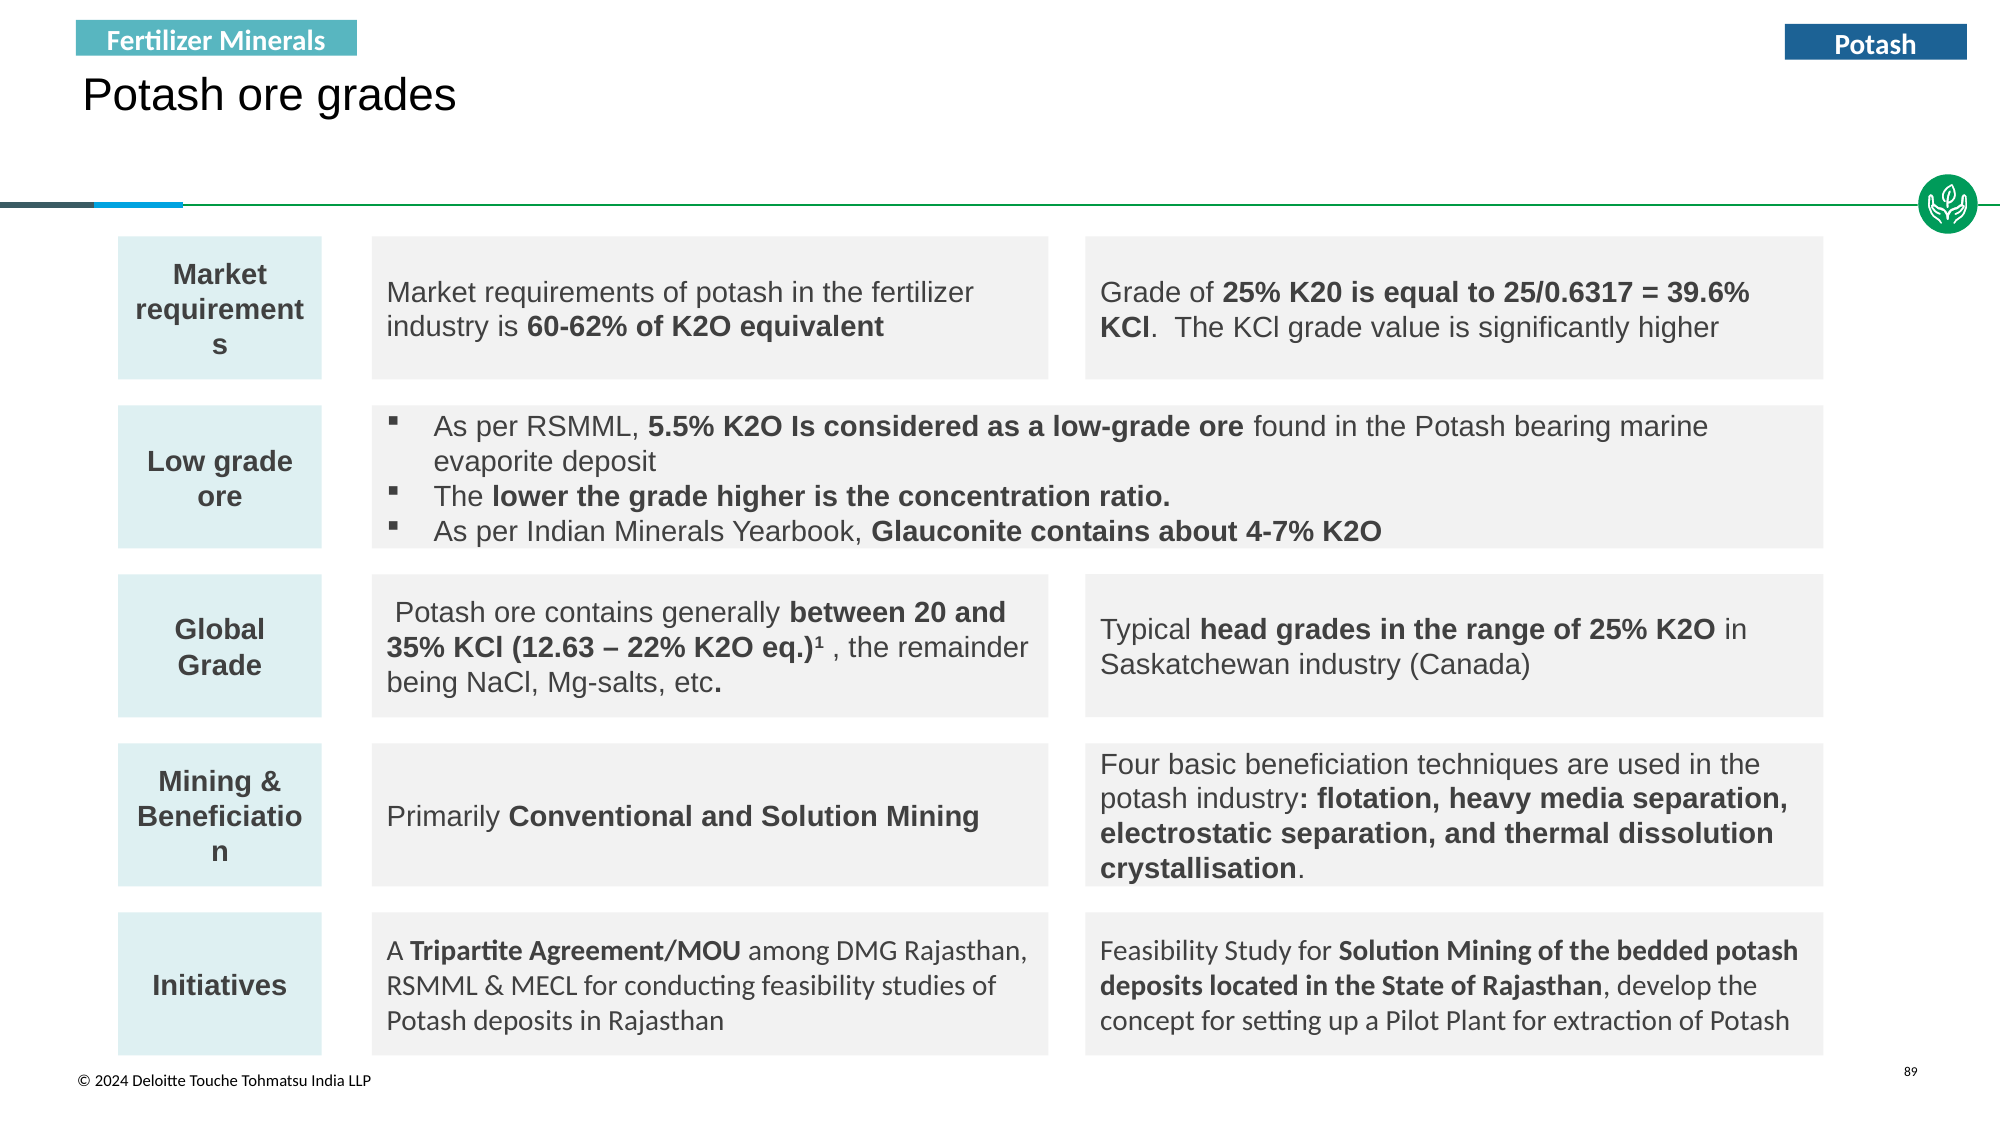

Fertilizer Minerals
Potash
# Potash ore grades
Market requirements
Market requirements of potash in the fertilizer industry is 60-62% of K2O equivalent
Grade of 25% K20 is equal to 25/0.6317 = 39.6% KCl.  The KCl grade value is significantly higher
Low grade ore
As per RSMML, 5.5% K2O Is considered as a low-grade ore found in the Potash bearing marine evaporite deposit
The lower the grade higher is the concentration ratio.
As per Indian Minerals Yearbook, Glauconite contains about 4-7% K2O
Typical head grades in the range of 25% K2O in Saskatchewan industry (Canada)
Global Grade
 Potash ore contains generally between 20 and 35% KCl (12.63 – 22% K2O eq.)1 , the remainder being NaCl, Mg-salts, etc.
Mining & Beneficiation
Primarily Conventional and Solution Mining
Four basic beneficiation techniques are used in the potash industry: flotation, heavy media separation, electrostatic separation, and thermal dissolution crystallisation.
Initiatives
A Tripartite Agreement/MOU among DMG Rajasthan, RSMML & MECL for conducting feasibility studies of Potash deposits in Rajasthan
Feasibility Study for Solution Mining of the bedded potash deposits located in the State of Rajasthan, develop the concept for setting up a Pilot Plant for extraction of Potash